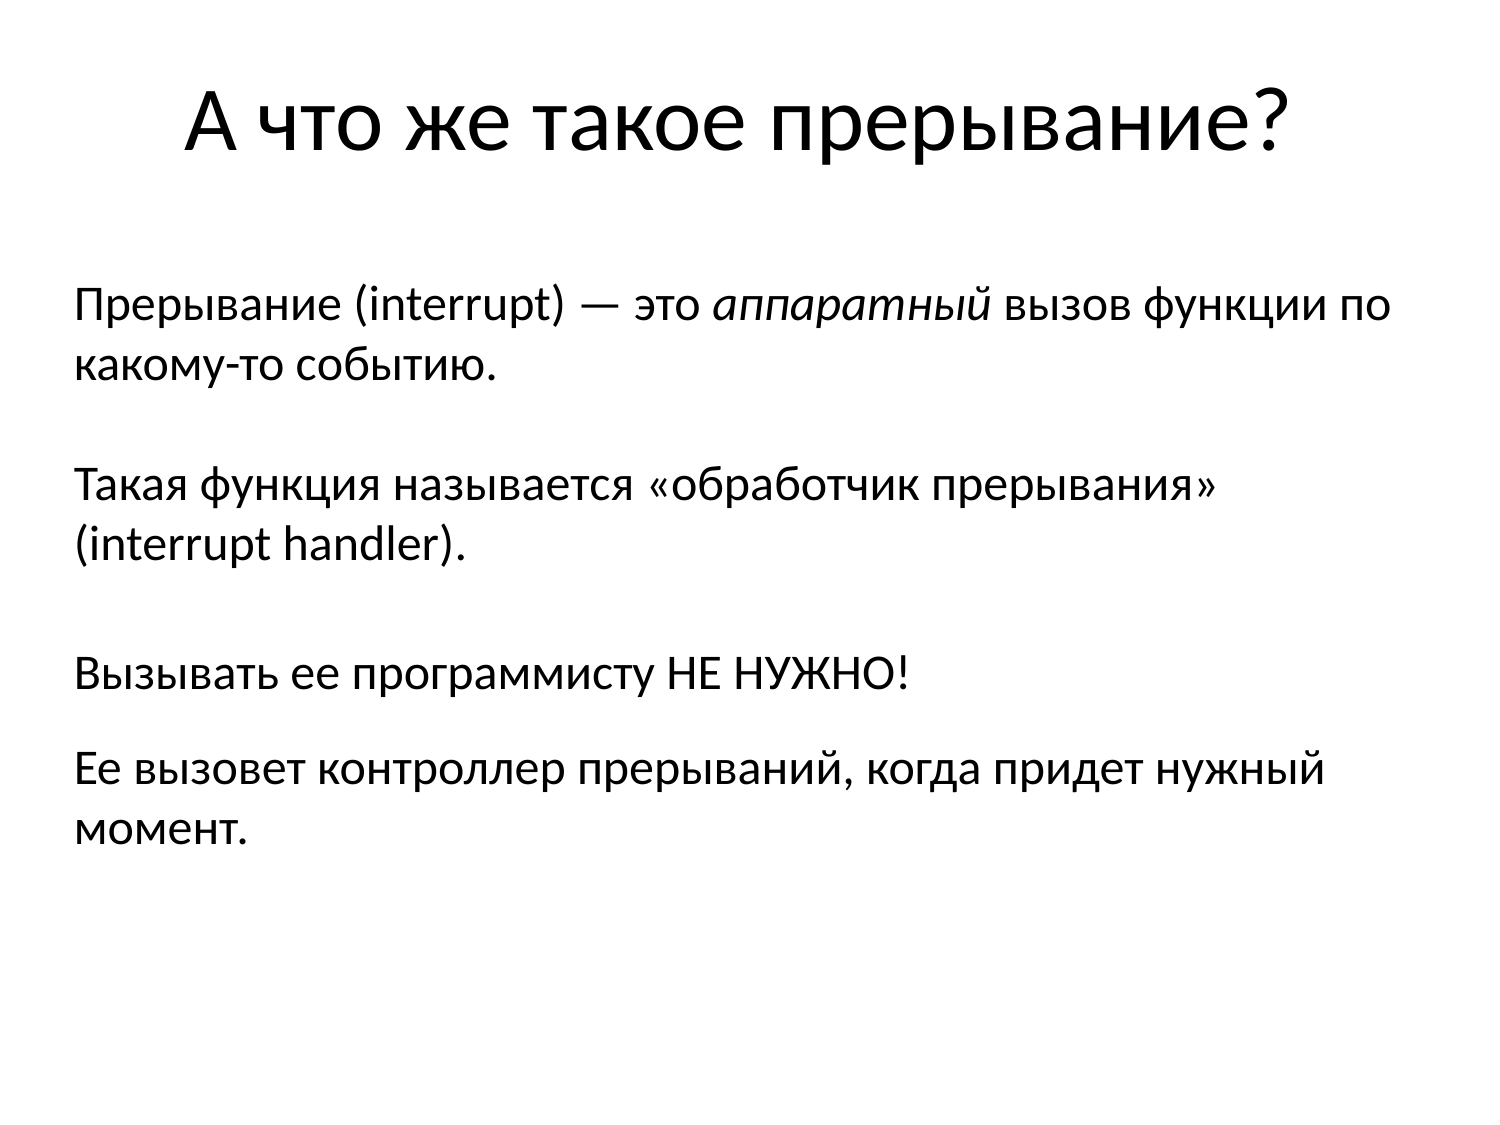

А что же такое прерывание?
Прерывание (interrupt) — это аппаратный вызов функции по какому-то событию.

Такая функция называется «обработчик прерывания» (interrupt handler).

Вызывать ее программисту НЕ НУЖНО!

Ее вызовет контроллер прерываний, когда придет нужный момент.